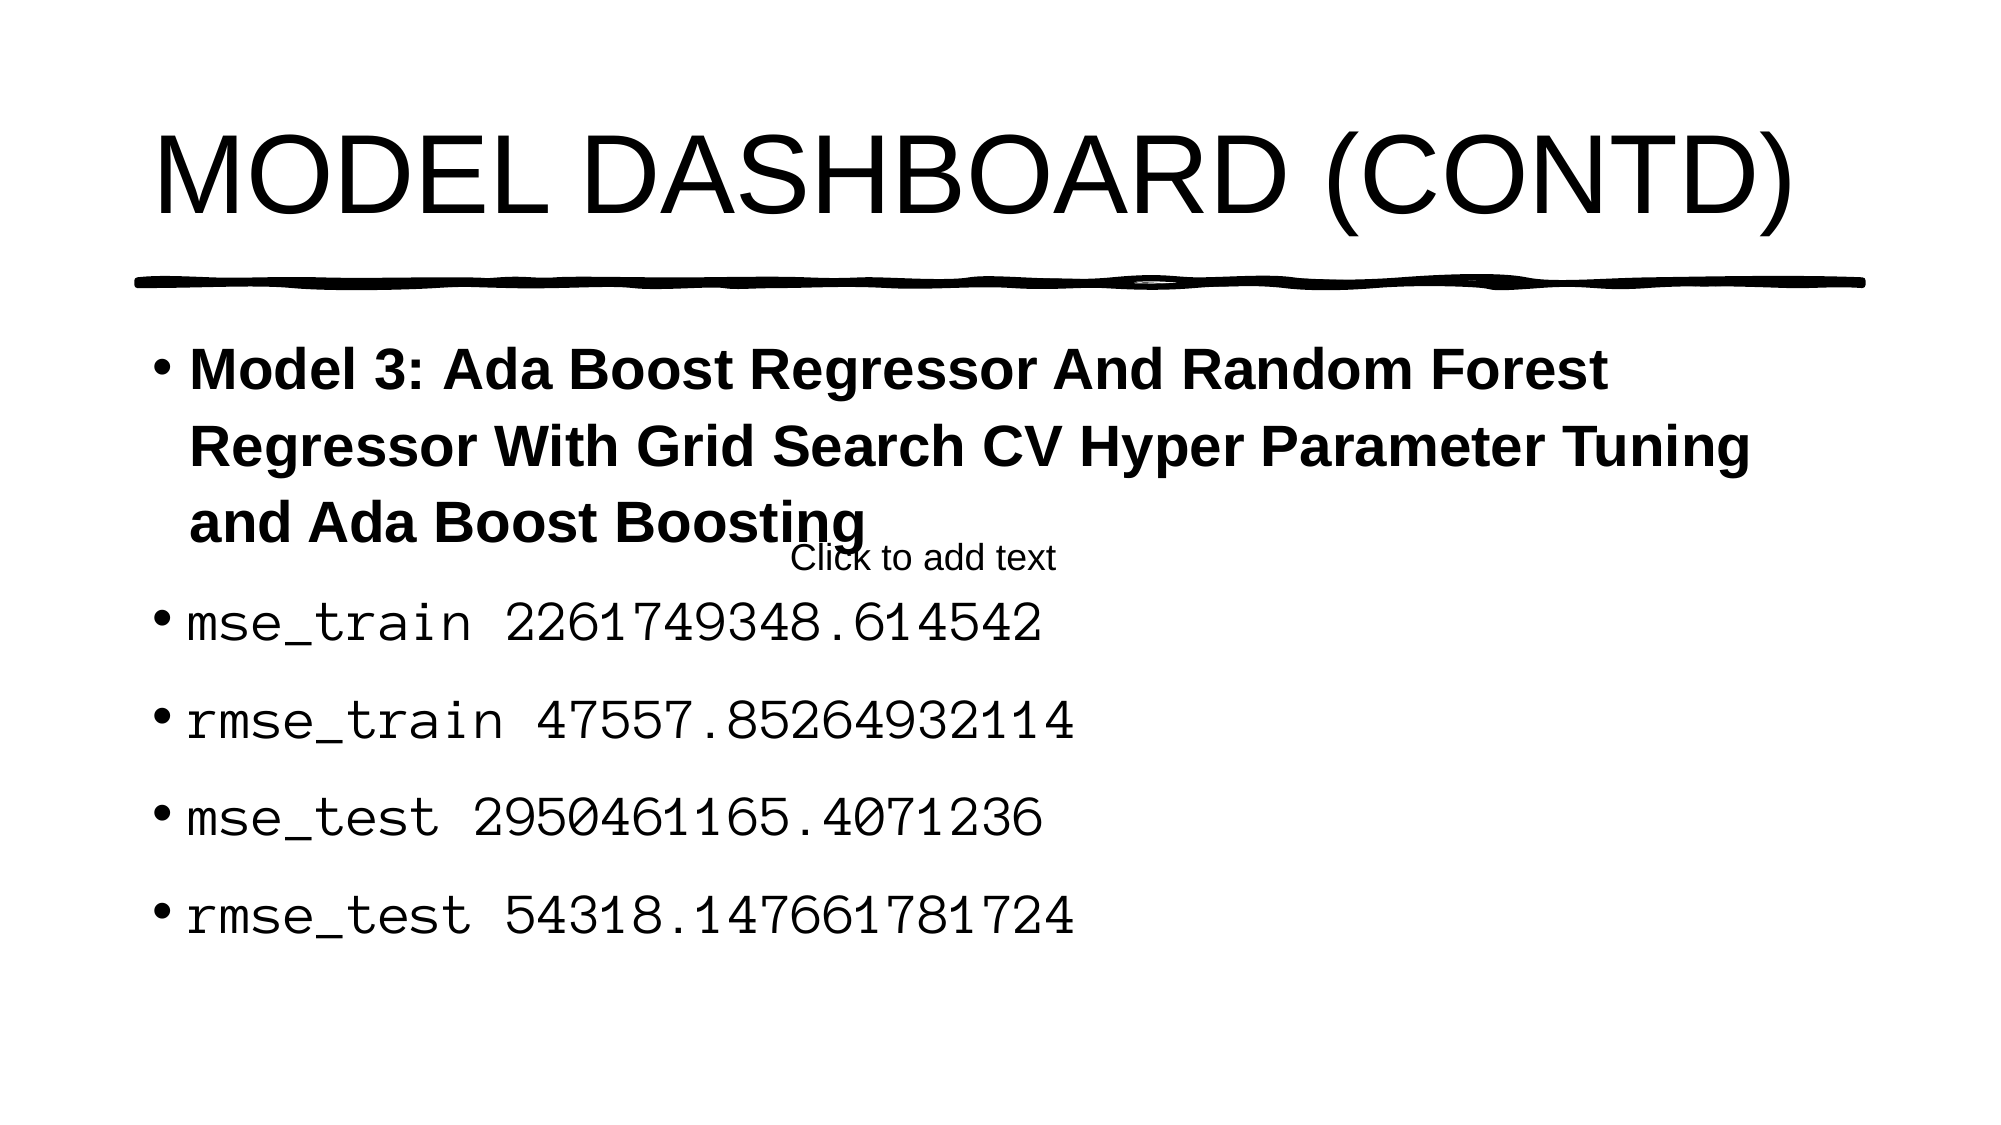

# MODEL DASHBOARD (CONTD)
Model 3: Ada Boost Regressor And Random Forest Regressor With Grid Search CV Hyper Parameter Tuning and Ada Boost Boosting
mse_train 2261749348.614542
rmse_train 47557.85264932114
mse_test 2950461165.4071236
rmse_test 54318.147661781724

Click to add text